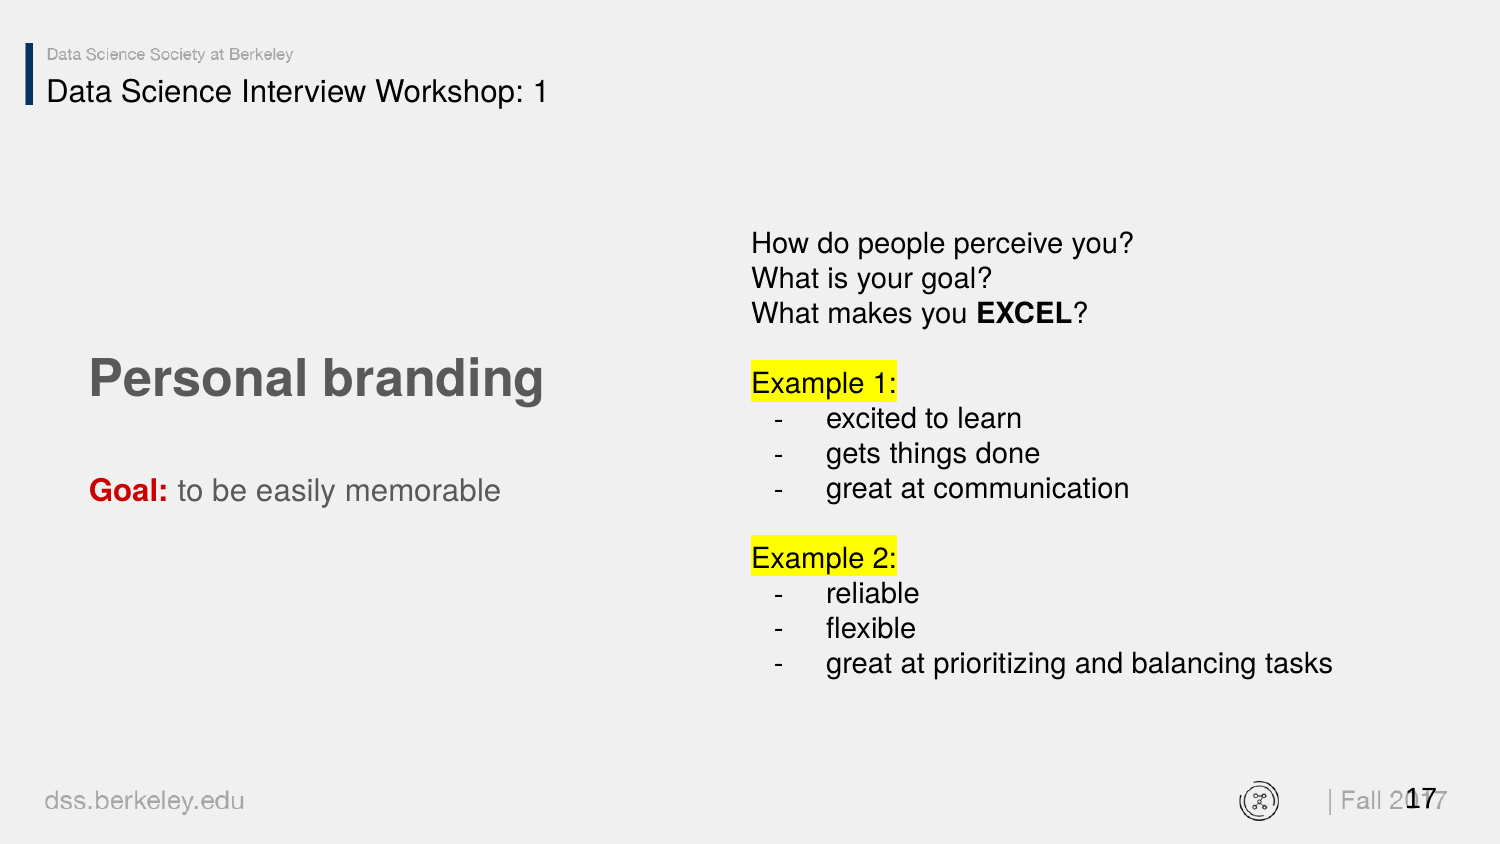

Data Science Interview Workshop: 1
How do people perceive you?
What is your goal?
What makes you EXCEL?

Example 1:
excited to learn
gets things done
great at communication

Example 2:
reliable
flexible
great at prioritizing and balancing tasks
Personal branding
Goal: to be easily memorable

17